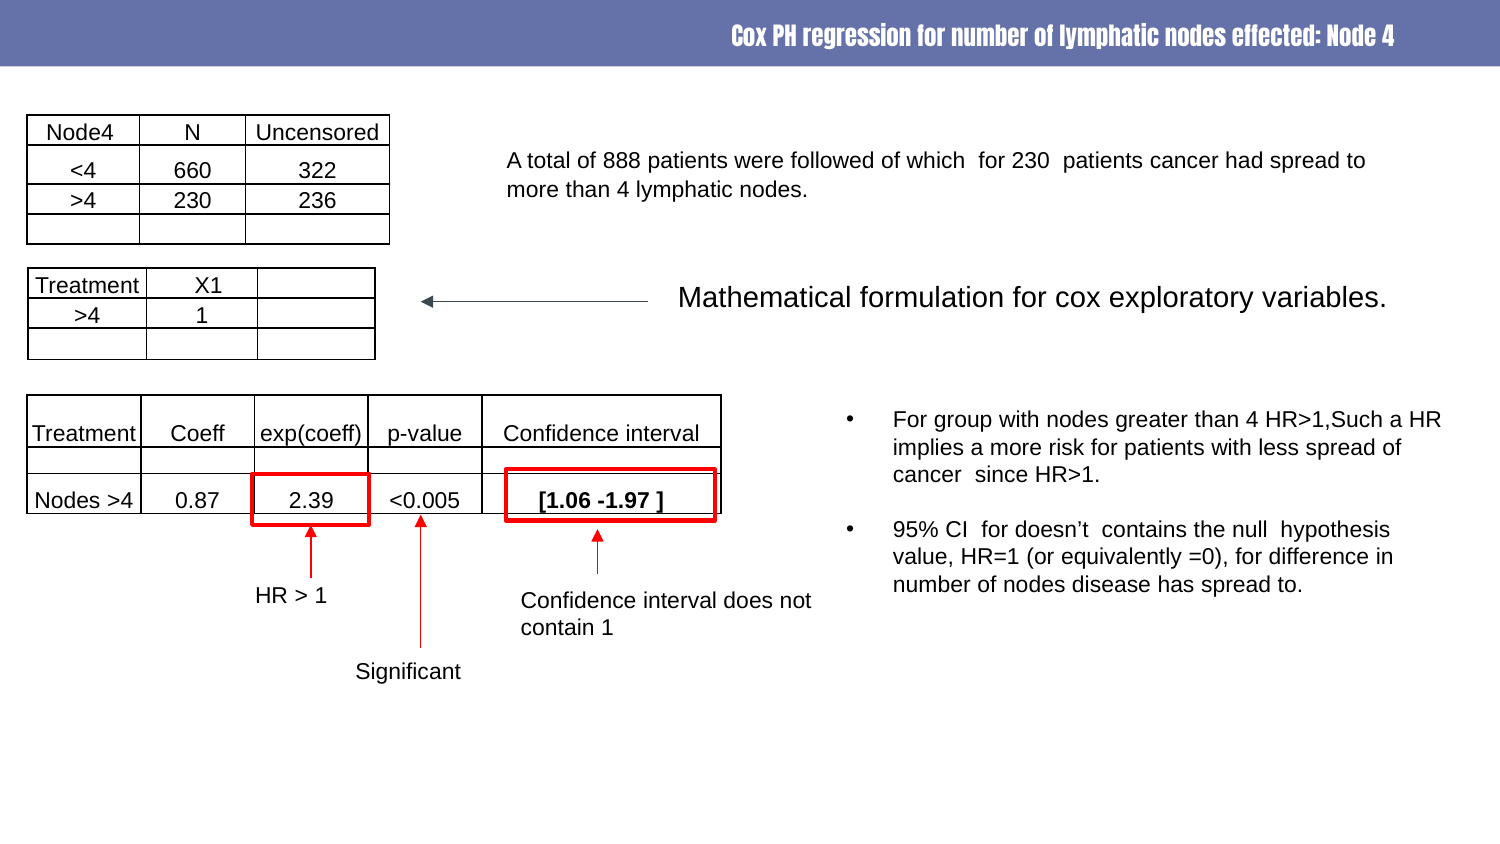

# Cox PH regression for number of lymphatic nodes effected: Node 4
| Node4 | N | Uncensored |
| --- | --- | --- |
| <4 | 660 | 322 |
| >4 | 230 | 236 |
|  |  |  |
A total of 888 patients were followed of which  for 230  patients cancer had spread to more than 4 lymphatic nodes.
| Treatment | X1 |  |
| --- | --- | --- |
| >4 | 1 |  |
|  |  |  |
Mathematical formulation for cox exploratory variables.
| Treatment | Coeff | exp(coeff) | p-value | Confidence interval |
| --- | --- | --- | --- | --- |
|  |  |  |  |  |
| Nodes >4 | 0.87 | 2.39 | <0.005 | [1.06 -1.97 ] |
For group with nodes greater than 4 HR>1,Such a HR implies a more risk for patients with less spread of cancer  since HR>1.

95% CI  for doesn’t  contains the null  hypothesis value, HR=1 (or equivalently =0), for difference in number of nodes disease has spread to.

HR > 1
Confidence interval does not contain 1
Significant